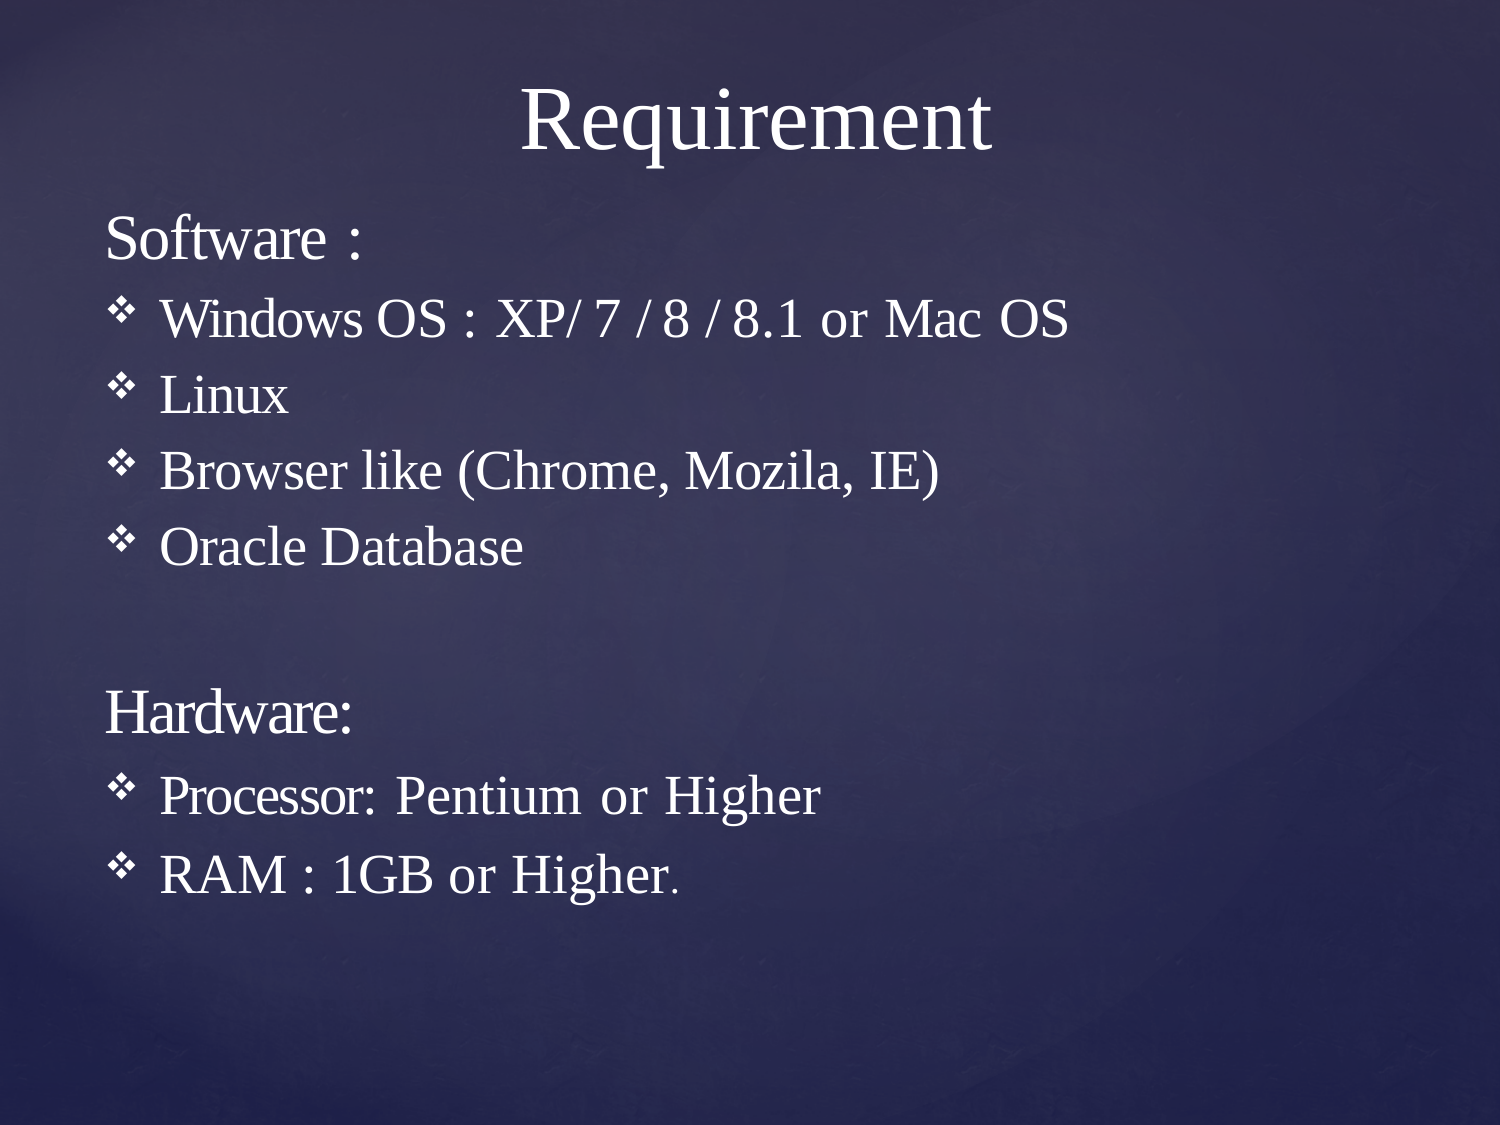

# Requirement
Software :
Windows OS : XP/7 /8 /8.1 or Mac OS
Linux
Browser like (Chrome, Mozila, IE)
Oracle Database

Hardware:
Processor: Pentium or Higher
RAM : 1GB or Higher.